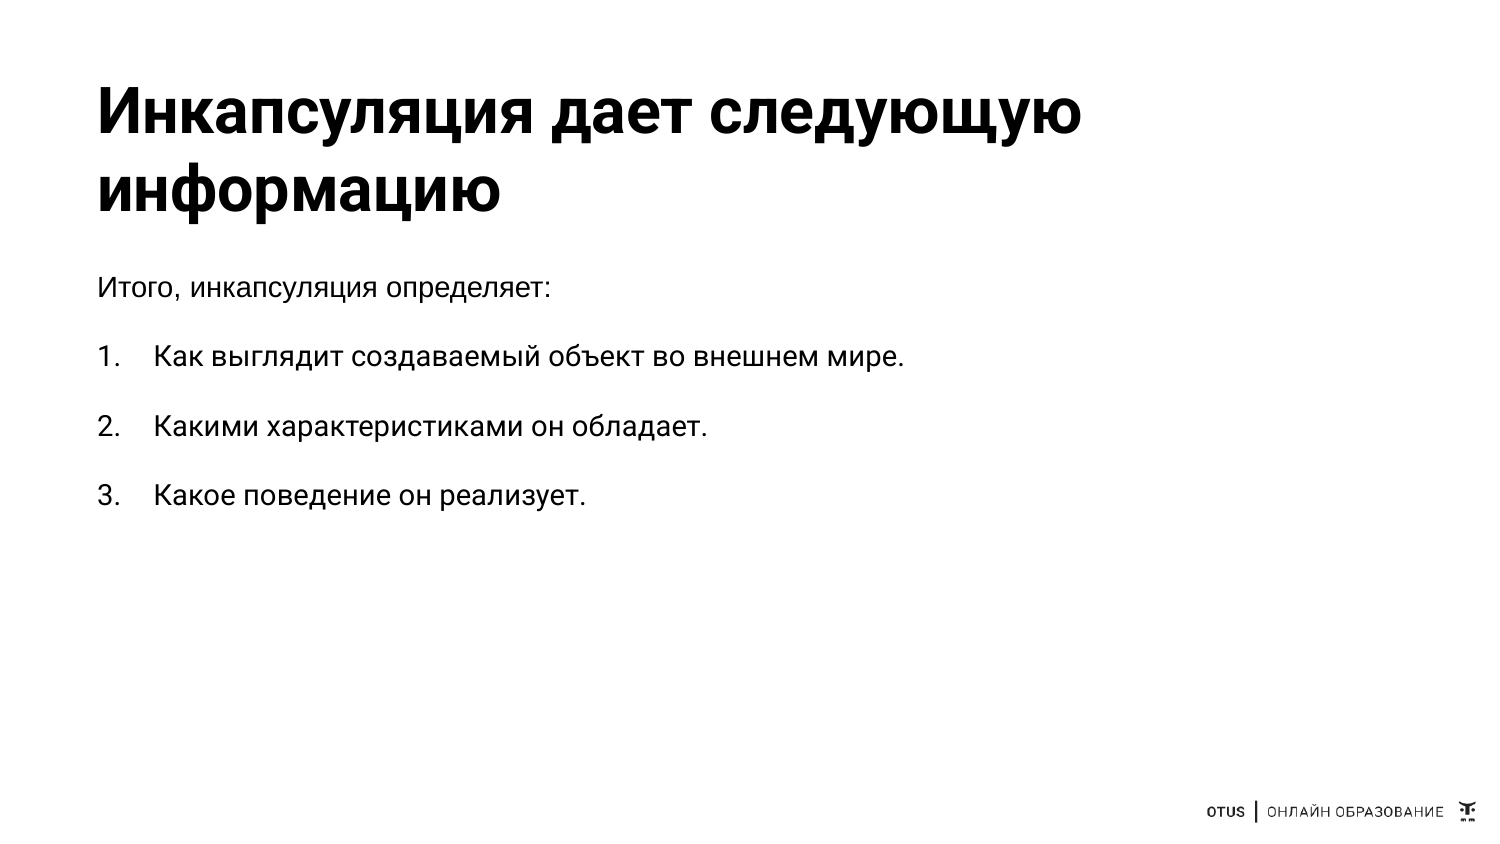

# Инкапсуляция дает следующую информацию
Итого, инкапсуляция определяет:
Как выглядит создаваемый объект во внешнем мире.
Какими характеристиками он обладает.
Какое поведение он реализует.